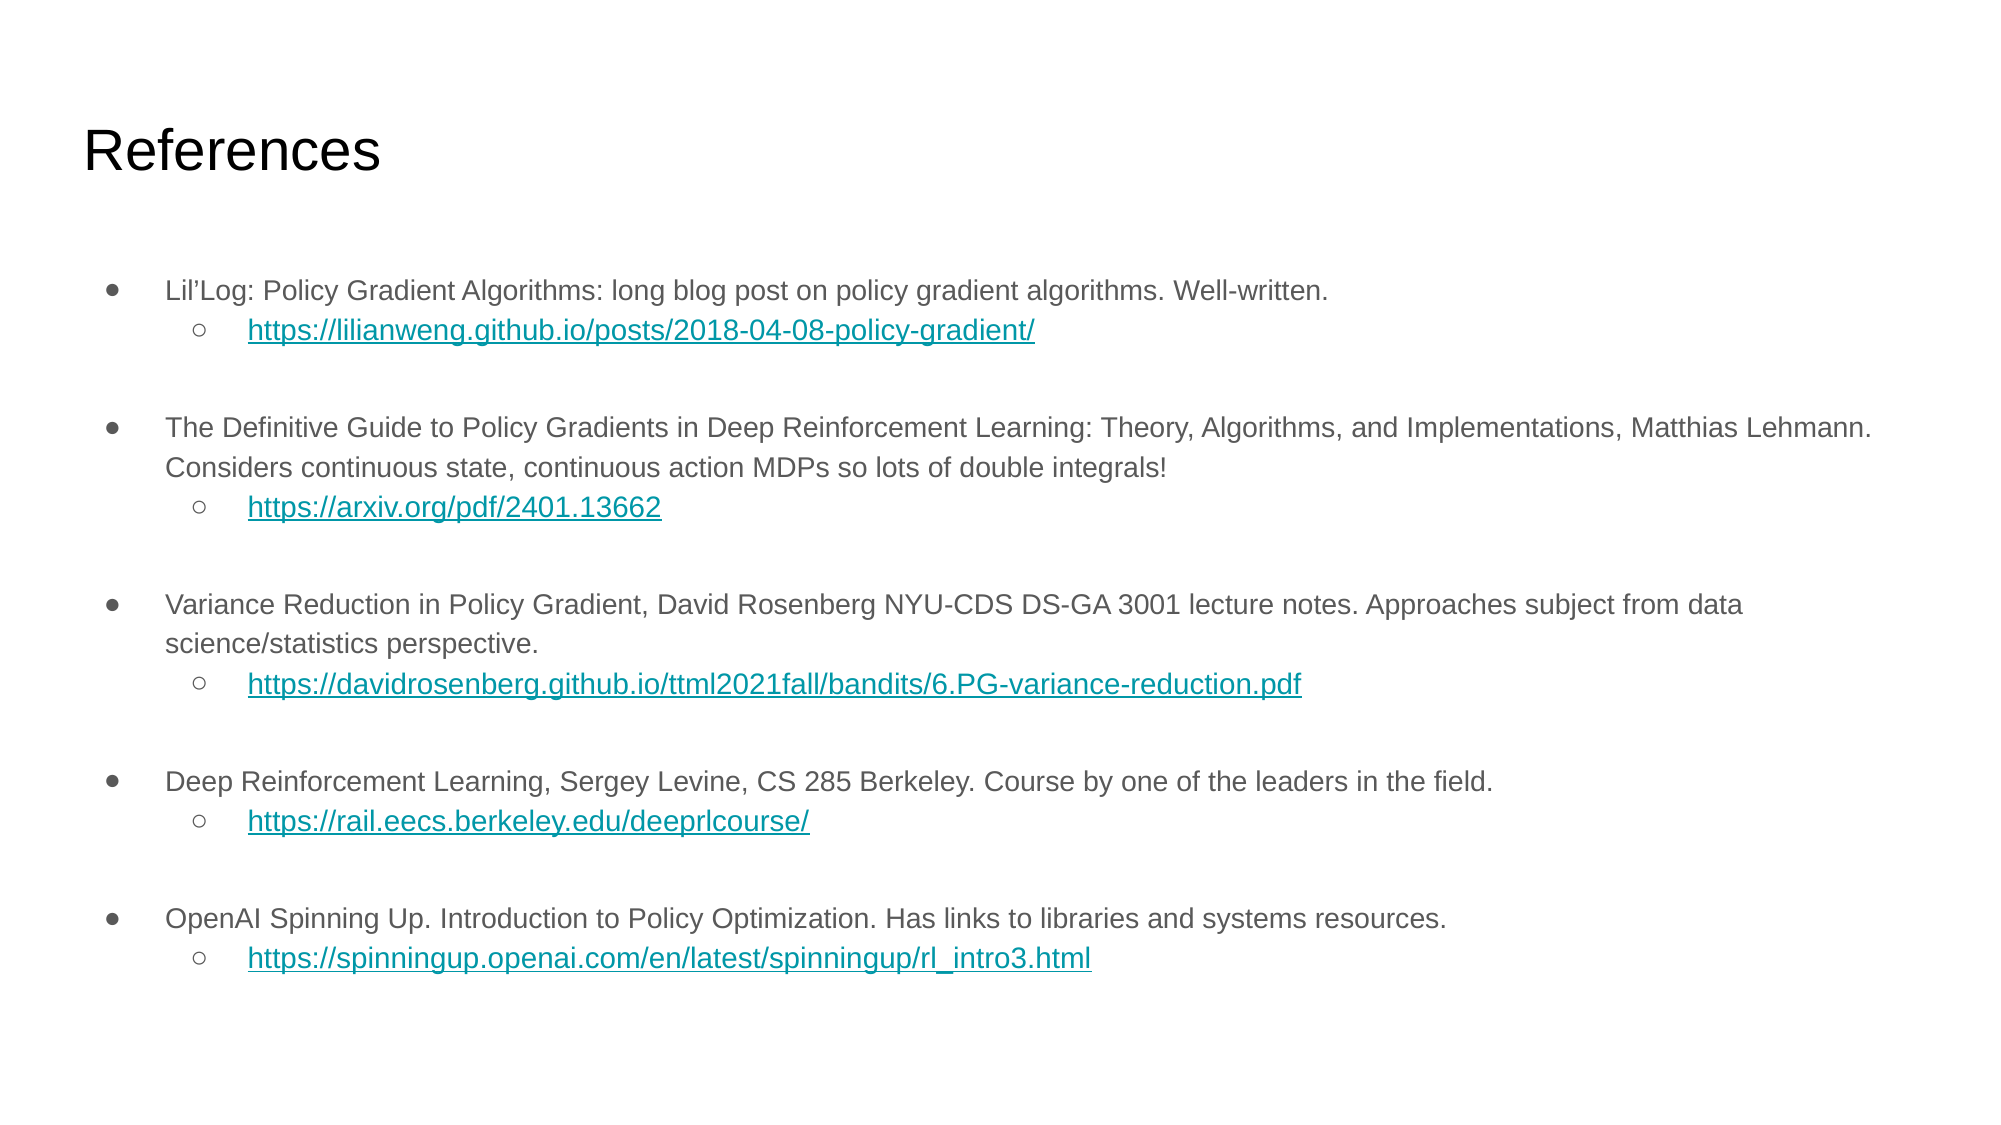

# References
Lil’Log: Policy Gradient Algorithms: long blog post on policy gradient algorithms. Well-written.
https://lilianweng.github.io/posts/2018-04-08-policy-gradient/

The Definitive Guide to Policy Gradients in Deep Reinforcement Learning: Theory, Algorithms, and Implementations, Matthias Lehmann. Considers continuous state, continuous action MDPs so lots of double integrals!
https://arxiv.org/pdf/2401.13662

Variance Reduction in Policy Gradient, David Rosenberg NYU-CDS DS-GA 3001 lecture notes. Approaches subject from data science/statistics perspective.
https://davidrosenberg.github.io/ttml2021fall/bandits/6.PG-variance-reduction.pdf

Deep Reinforcement Learning, Sergey Levine, CS 285 Berkeley. Course by one of the leaders in the field.
https://rail.eecs.berkeley.edu/deeprlcourse/

OpenAI Spinning Up. Introduction to Policy Optimization. Has links to libraries and systems resources.
https://spinningup.openai.com/en/latest/spinningup/rl_intro3.html